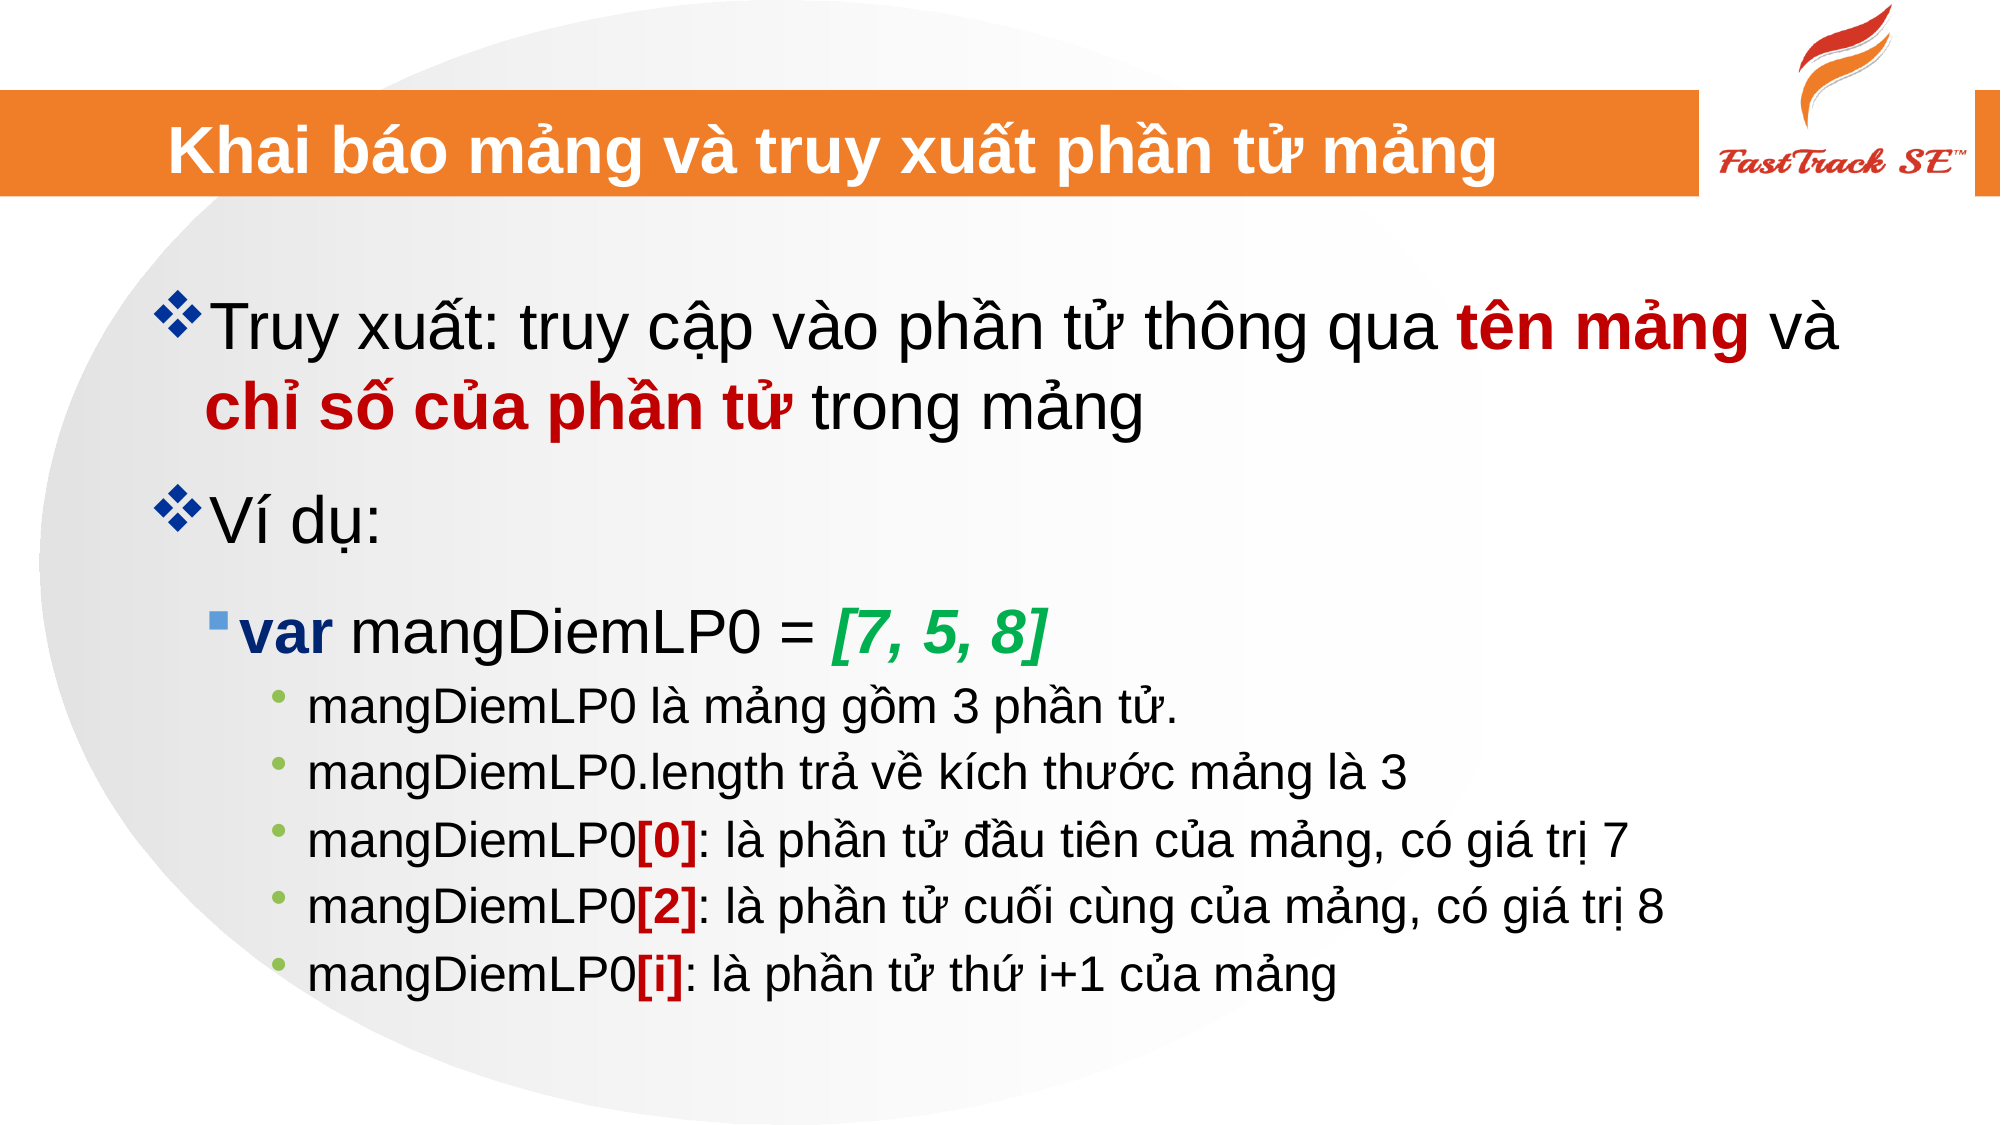

# Khai báo mảng và truy xuất phần tử mảng
Truy xuất: truy cập vào phần tử thông qua tên mảng và chỉ số của phần tử trong mảng
Ví dụ:
var mangDiemLP0 = [7, 5, 8]
mangDiemLP0 là mảng gồm 3 phần tử.
mangDiemLP0.length trả về kích thước mảng là 3
mangDiemLP0[0]: là phần tử đầu tiên của mảng, có giá trị 7
mangDiemLP0[2]: là phần tử cuối cùng của mảng, có giá trị 8
mangDiemLP0[i]: là phần tử thứ i+1 của mảng